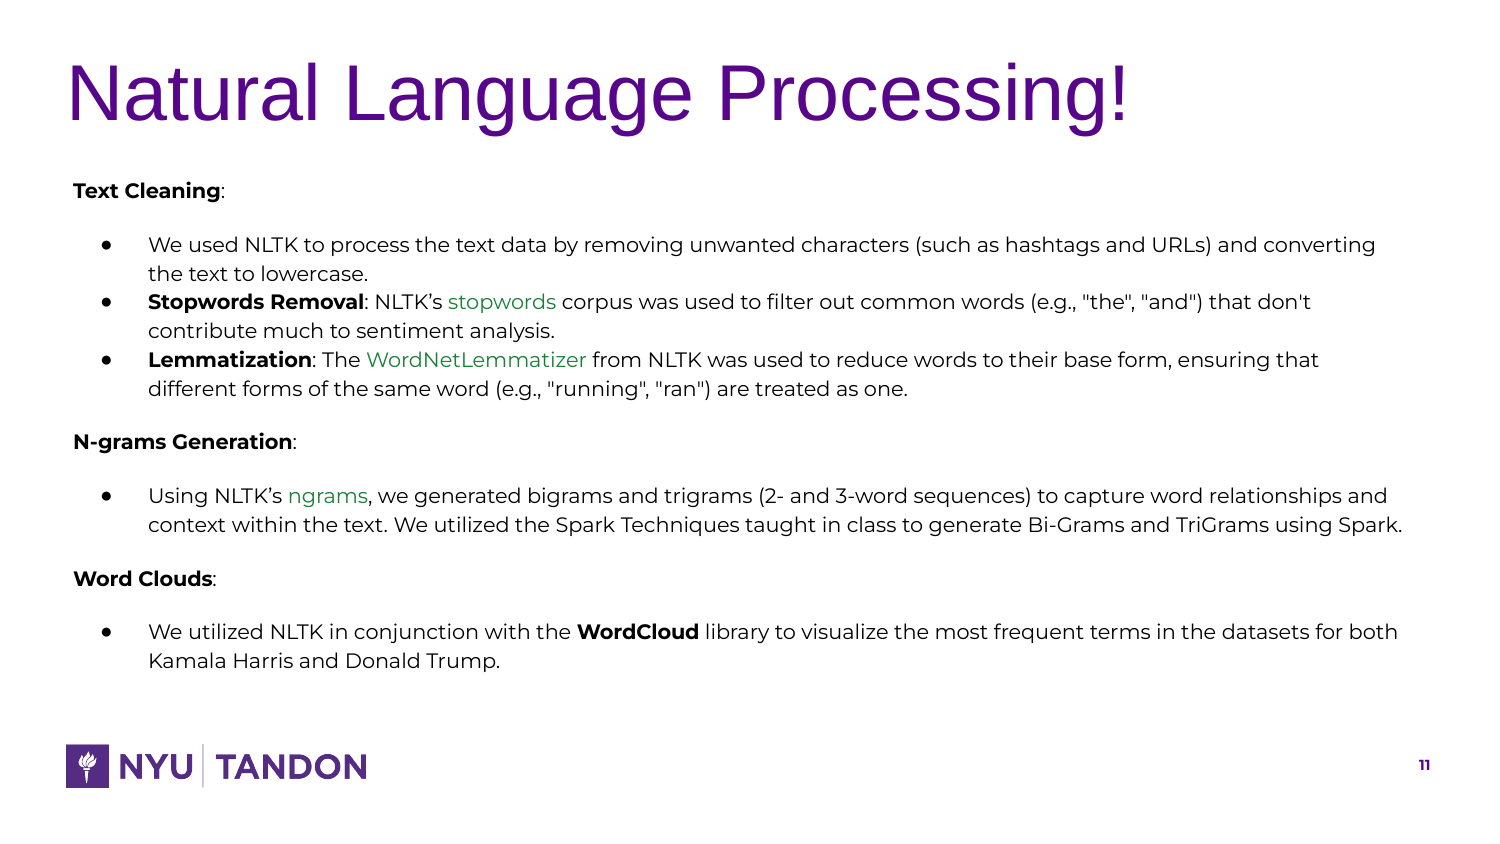

# Natural Language Processing!
Text Cleaning:
We used NLTK to process the text data by removing unwanted characters (such as hashtags and URLs) and converting the text to lowercase.
Stopwords Removal: NLTK’s stopwords corpus was used to filter out common words (e.g., "the", "and") that don't contribute much to sentiment analysis.
Lemmatization: The WordNetLemmatizer from NLTK was used to reduce words to their base form, ensuring that different forms of the same word (e.g., "running", "ran") are treated as one.
N-grams Generation:
Using NLTK’s ngrams, we generated bigrams and trigrams (2- and 3-word sequences) to capture word relationships and context within the text. We utilized the Spark Techniques taught in class to generate Bi-Grams and TriGrams using Spark.
Word Clouds:
We utilized NLTK in conjunction with the WordCloud library to visualize the most frequent terms in the datasets for both Kamala Harris and Donald Trump.